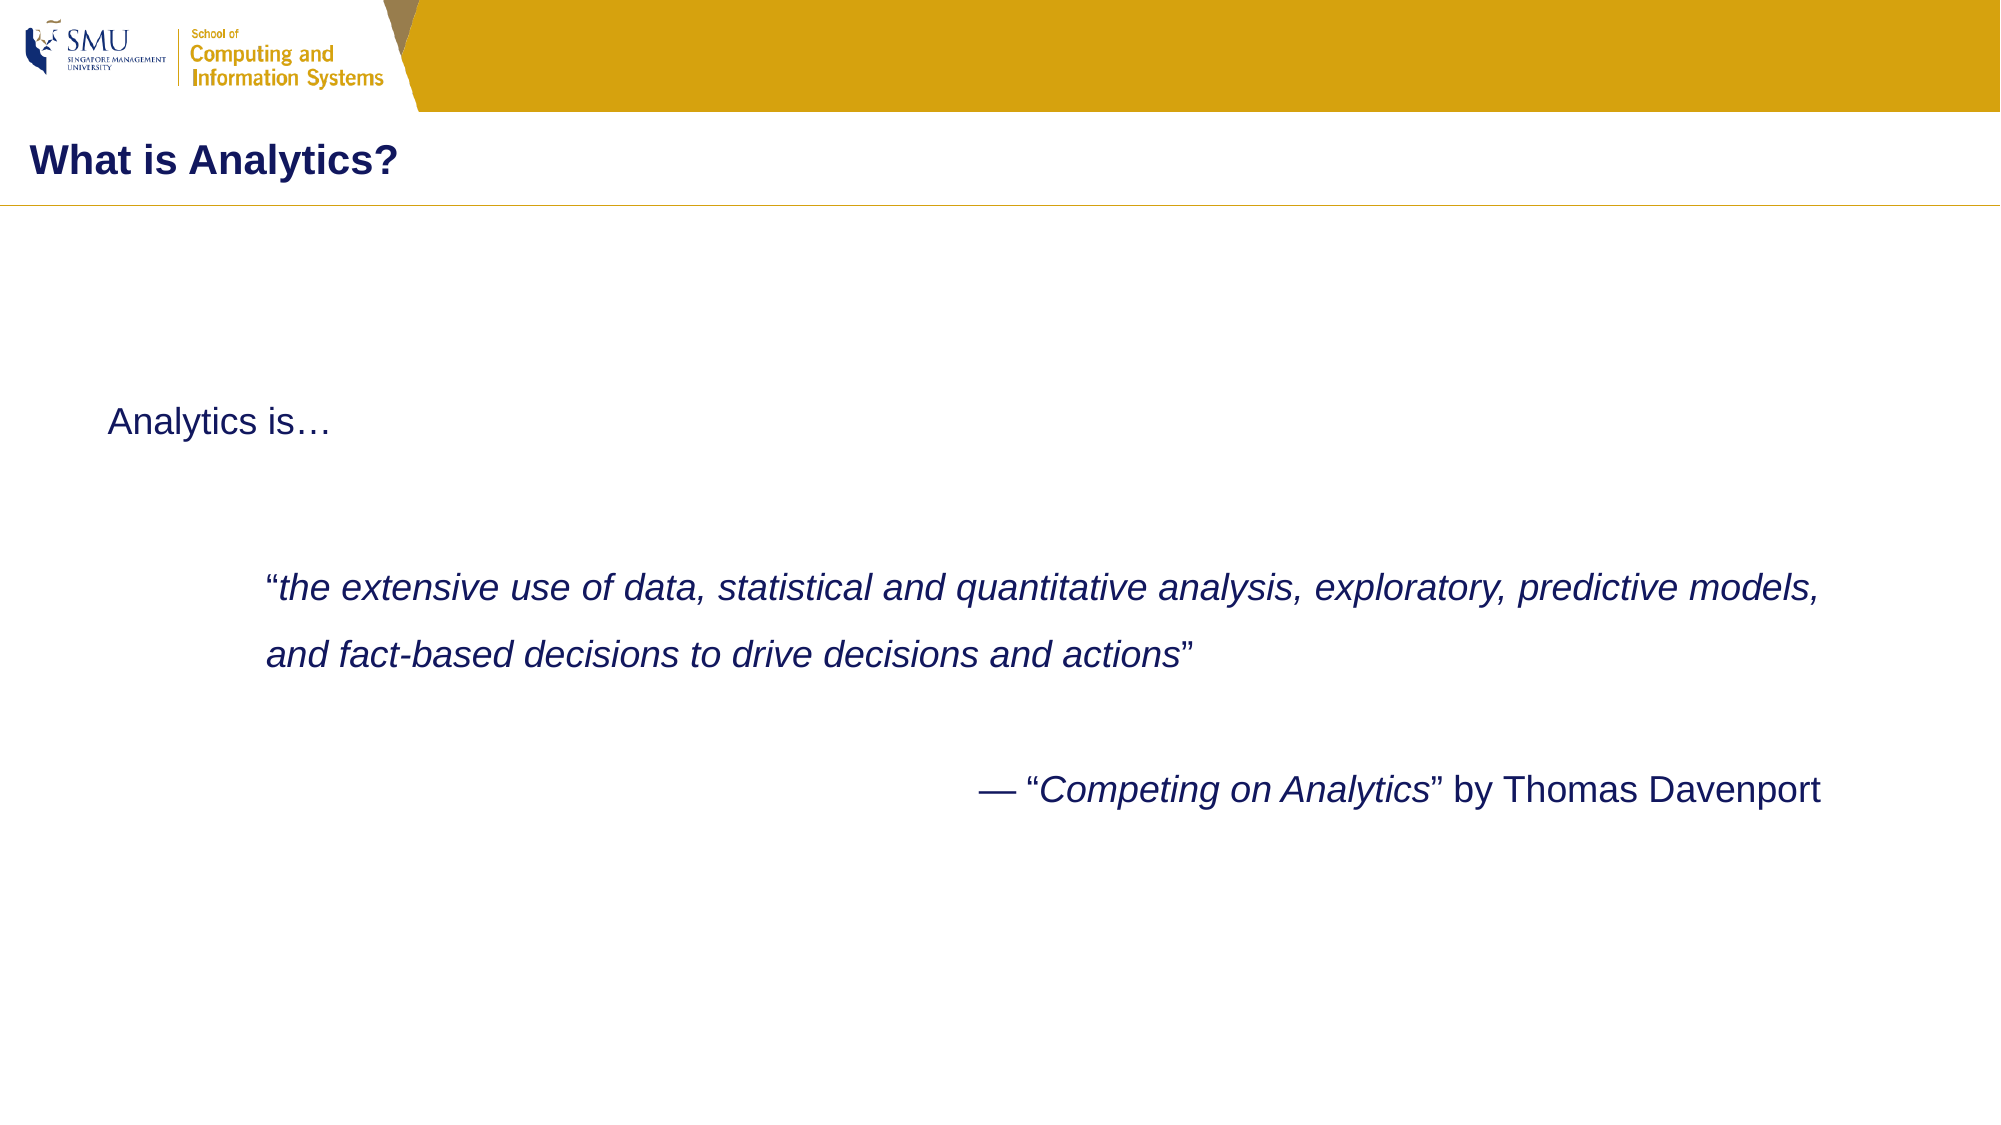

What is Analytics?
Analytics is…
“the extensive use of data, statistical and quantitative analysis, exploratory, predictive models, and fact-based decisions to drive decisions and actions”

— “Competing on Analytics” by Thomas Davenport